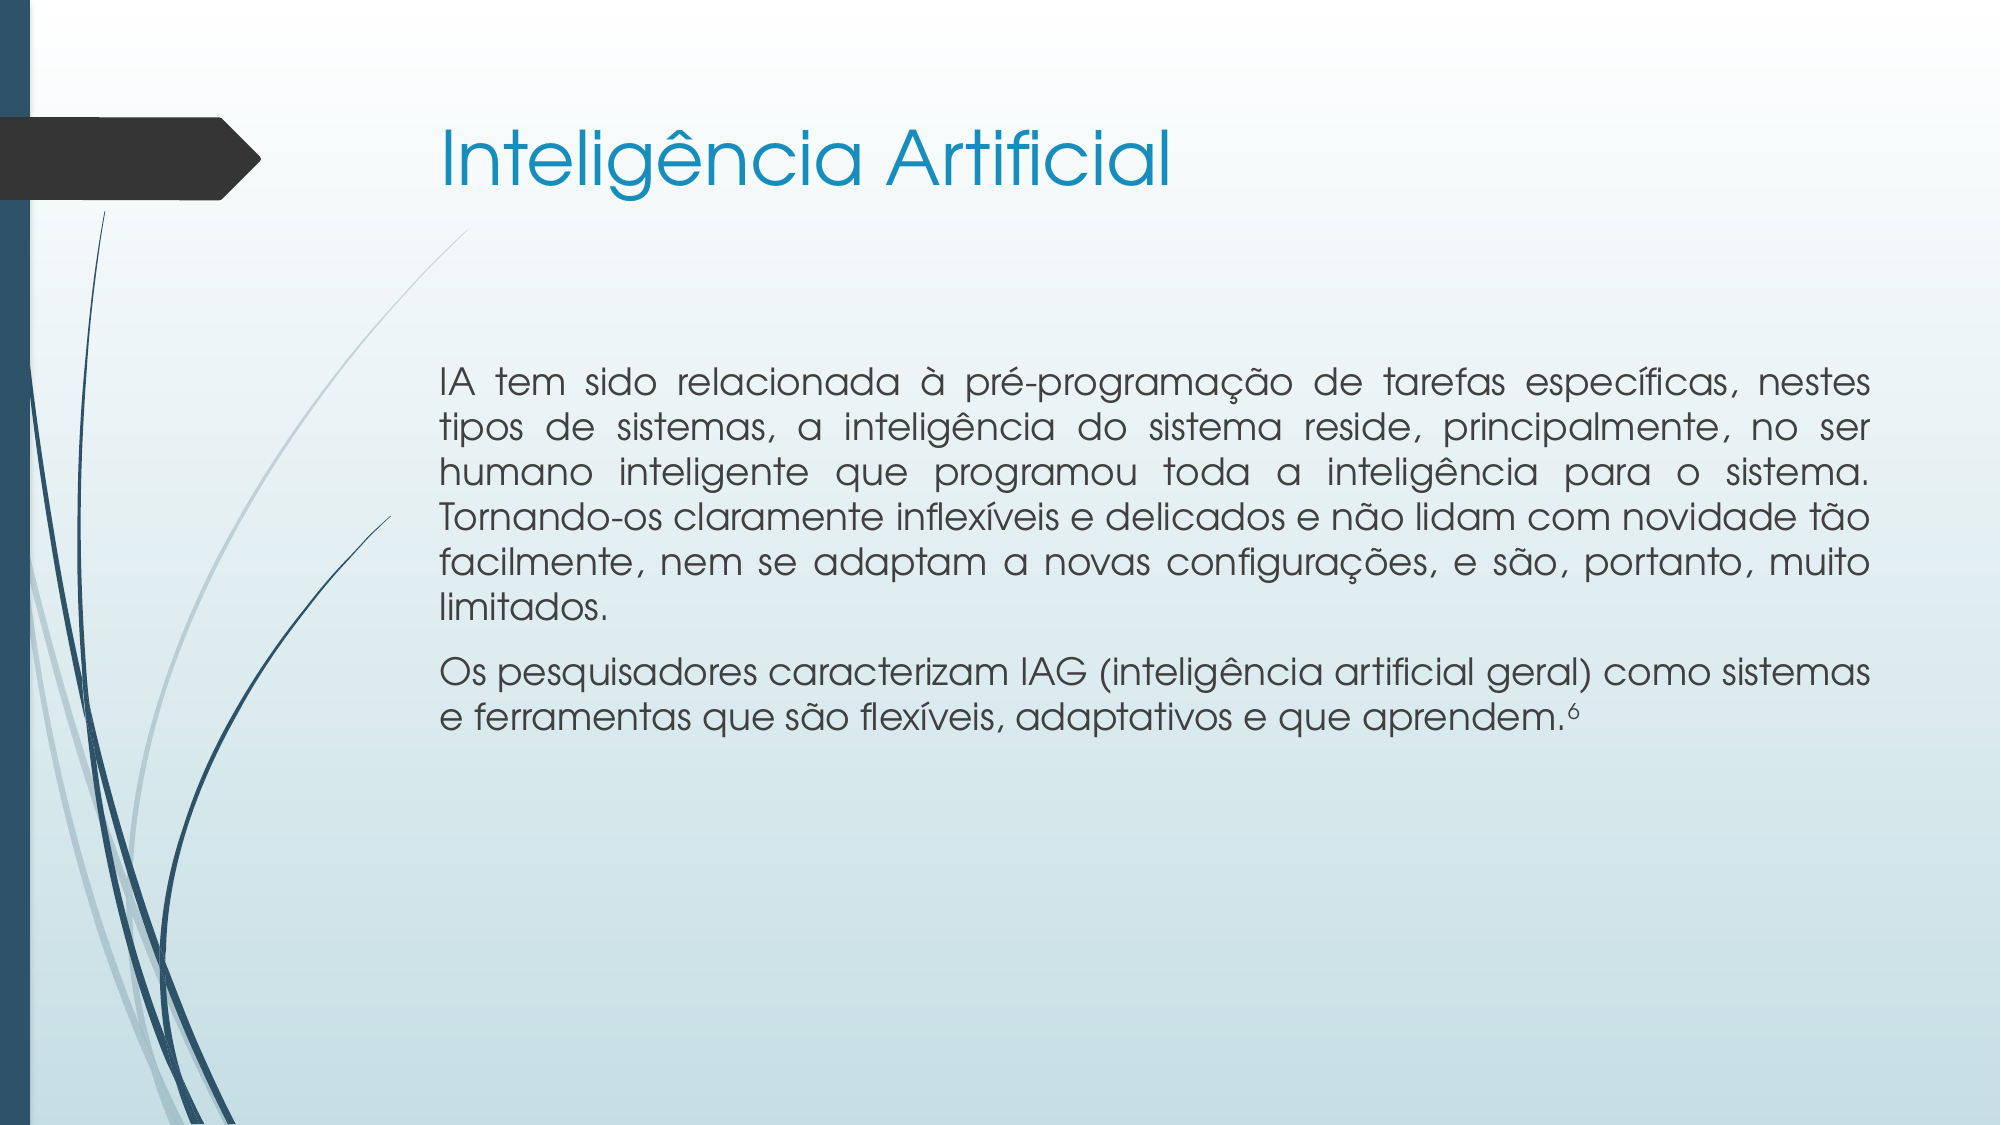

# Inteligência Artificial
IA tem sido relacionada à pré-programação de tarefas específicas, nestes tipos de sistemas, a inteligência do sistema reside, principalmente, no ser humano inteligente que programou toda a inteligência para o sistema. Tornando-os claramente inflexíveis e delicados e não lidam com novidade tão facilmente, nem se adaptam a novas configurações, e são, portanto, muito limitados.
Os pesquisadores caracterizam IAG (inteligência artificial geral) como sistemas e ferramentas que são flexíveis, adaptativos e que aprendem.6